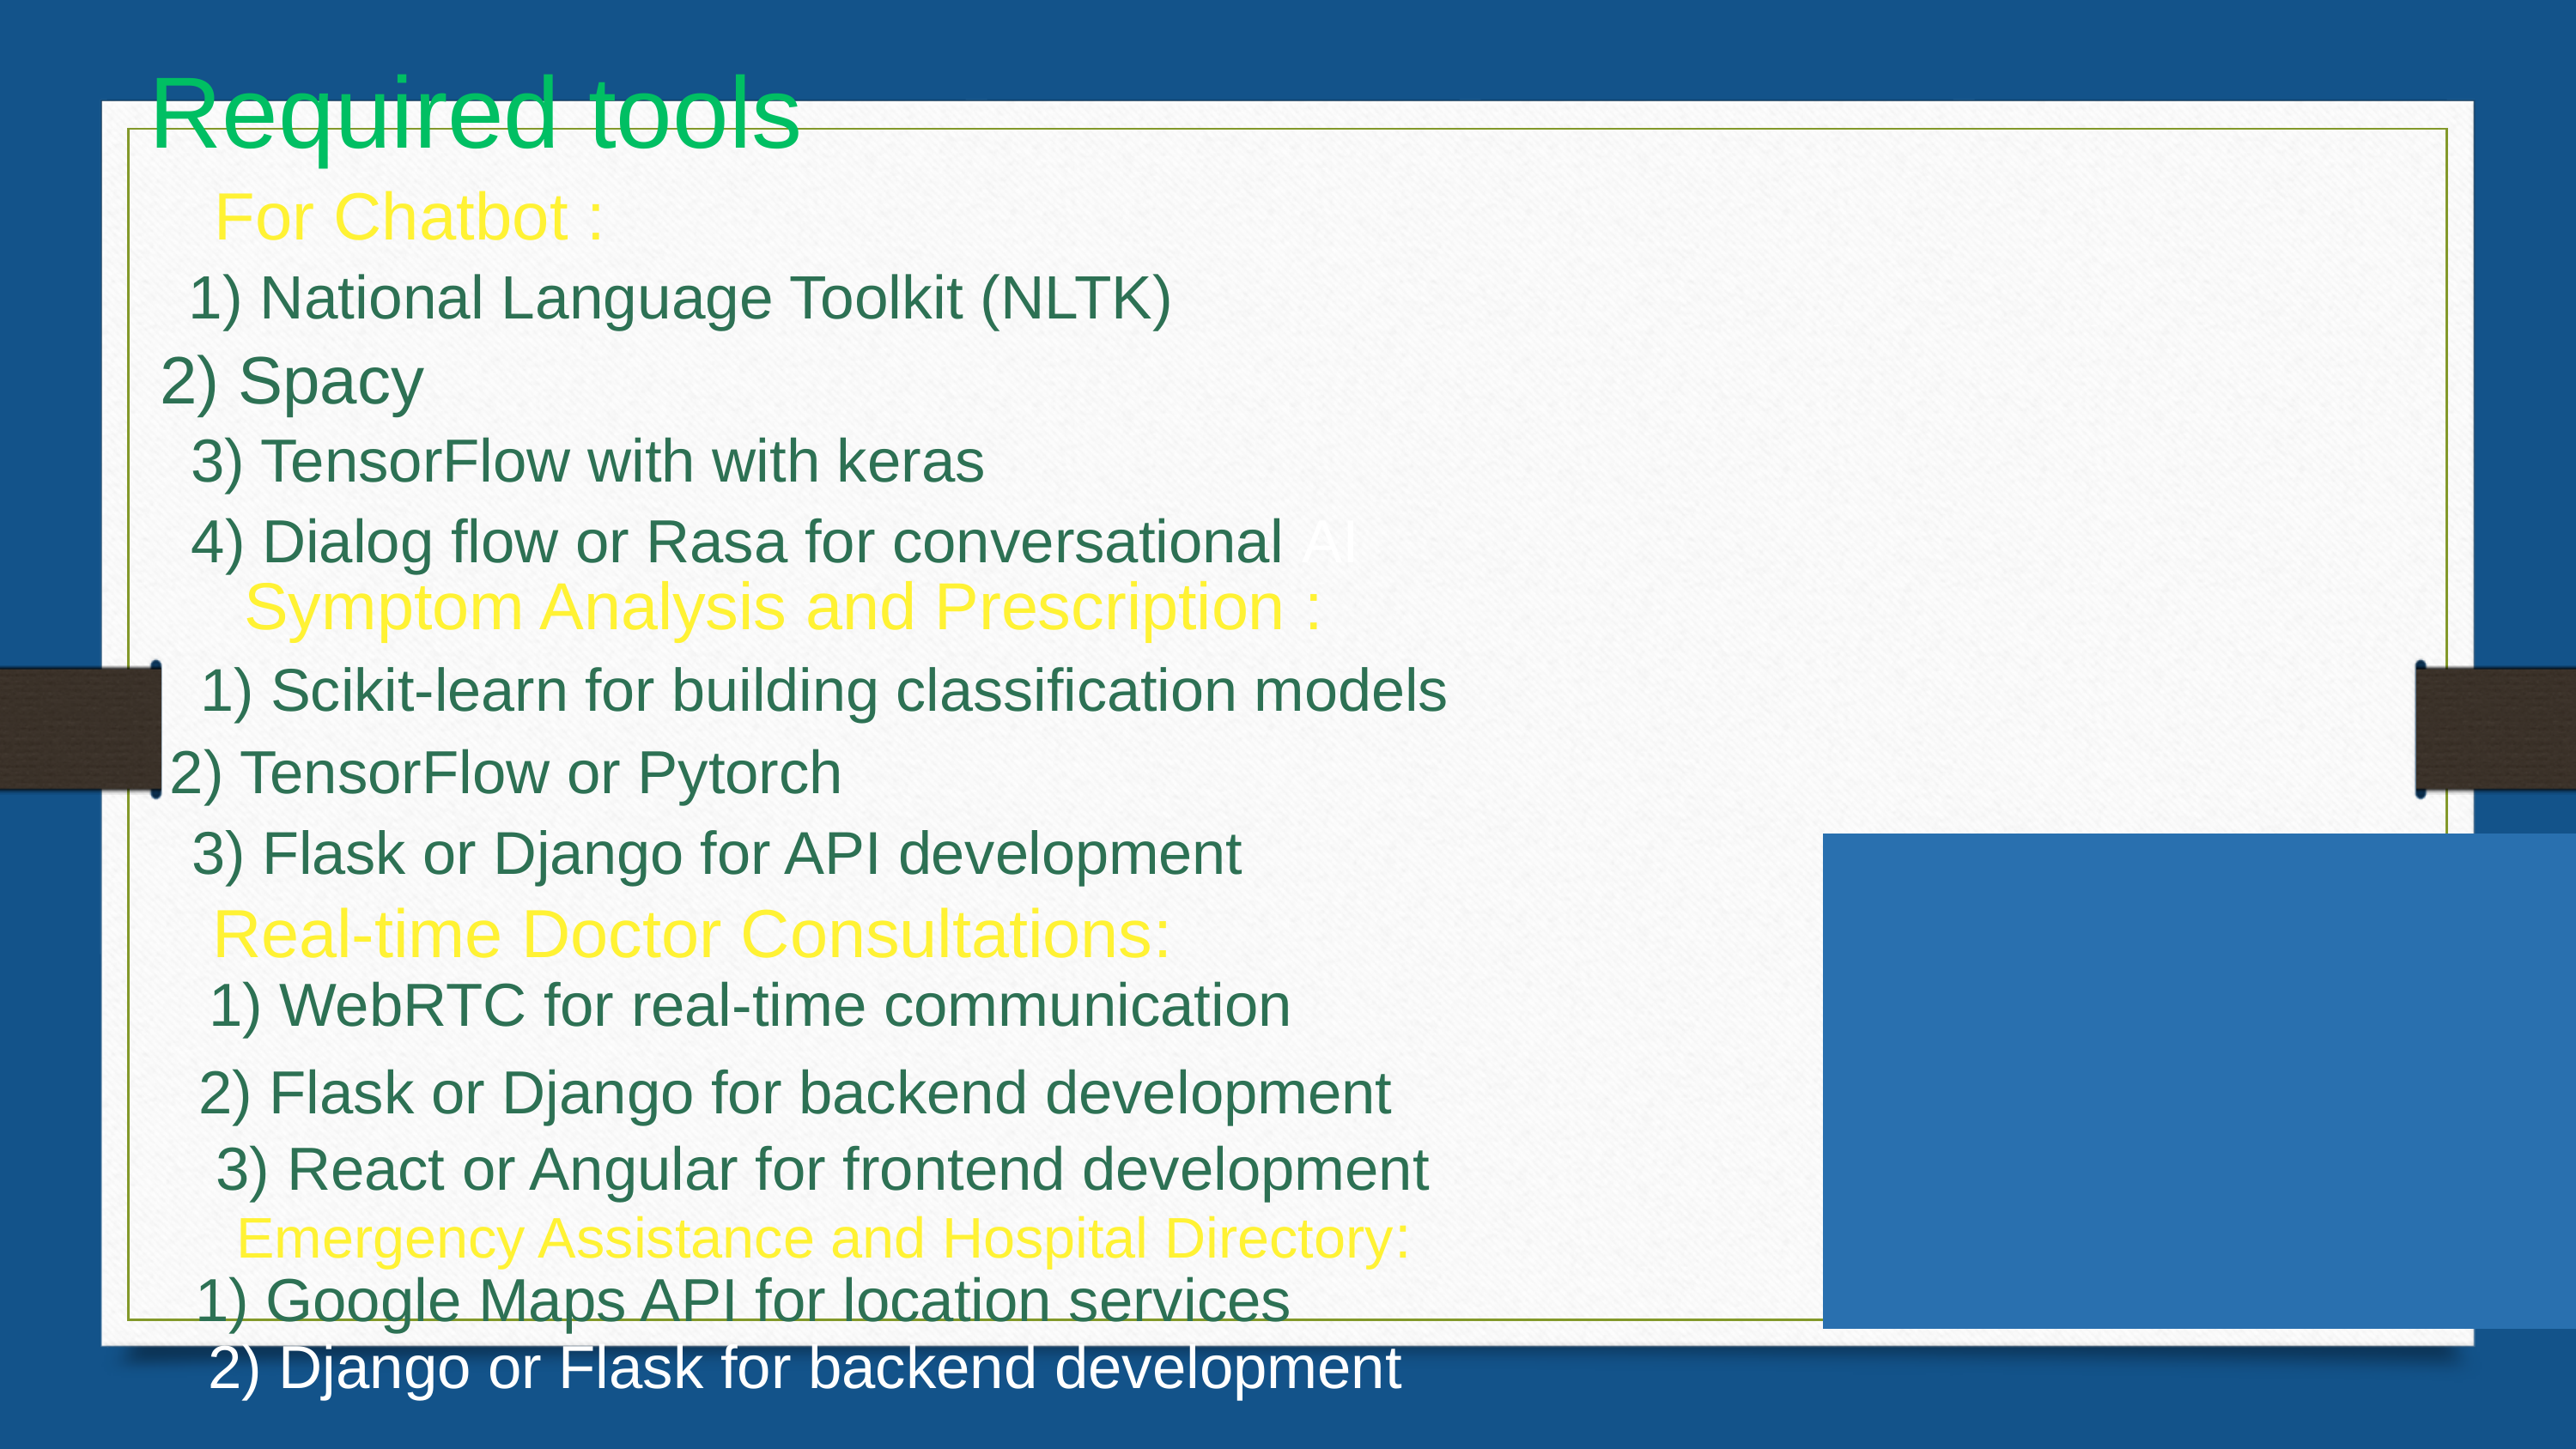

Required tools
For Chatbot :
1) National Language Toolkit (NLTK)
2) Spacy
3) TensorFlow with with keras
4) Dialog flow or Rasa for conversational AI
Symptom Analysis and Prescription :
 1) Scikit-learn for building classification models
2) TensorFlow or Pytorch
3) Flask or Django for API development

Real-time Doctor Consultations:
1) WebRTC for real-time communication
2) Flask or Django for backend development
3) React or Angular for frontend development
Emergency Assistance and Hospital Directory:
1) Google Maps API for location services
2) Django or Flask for backend development